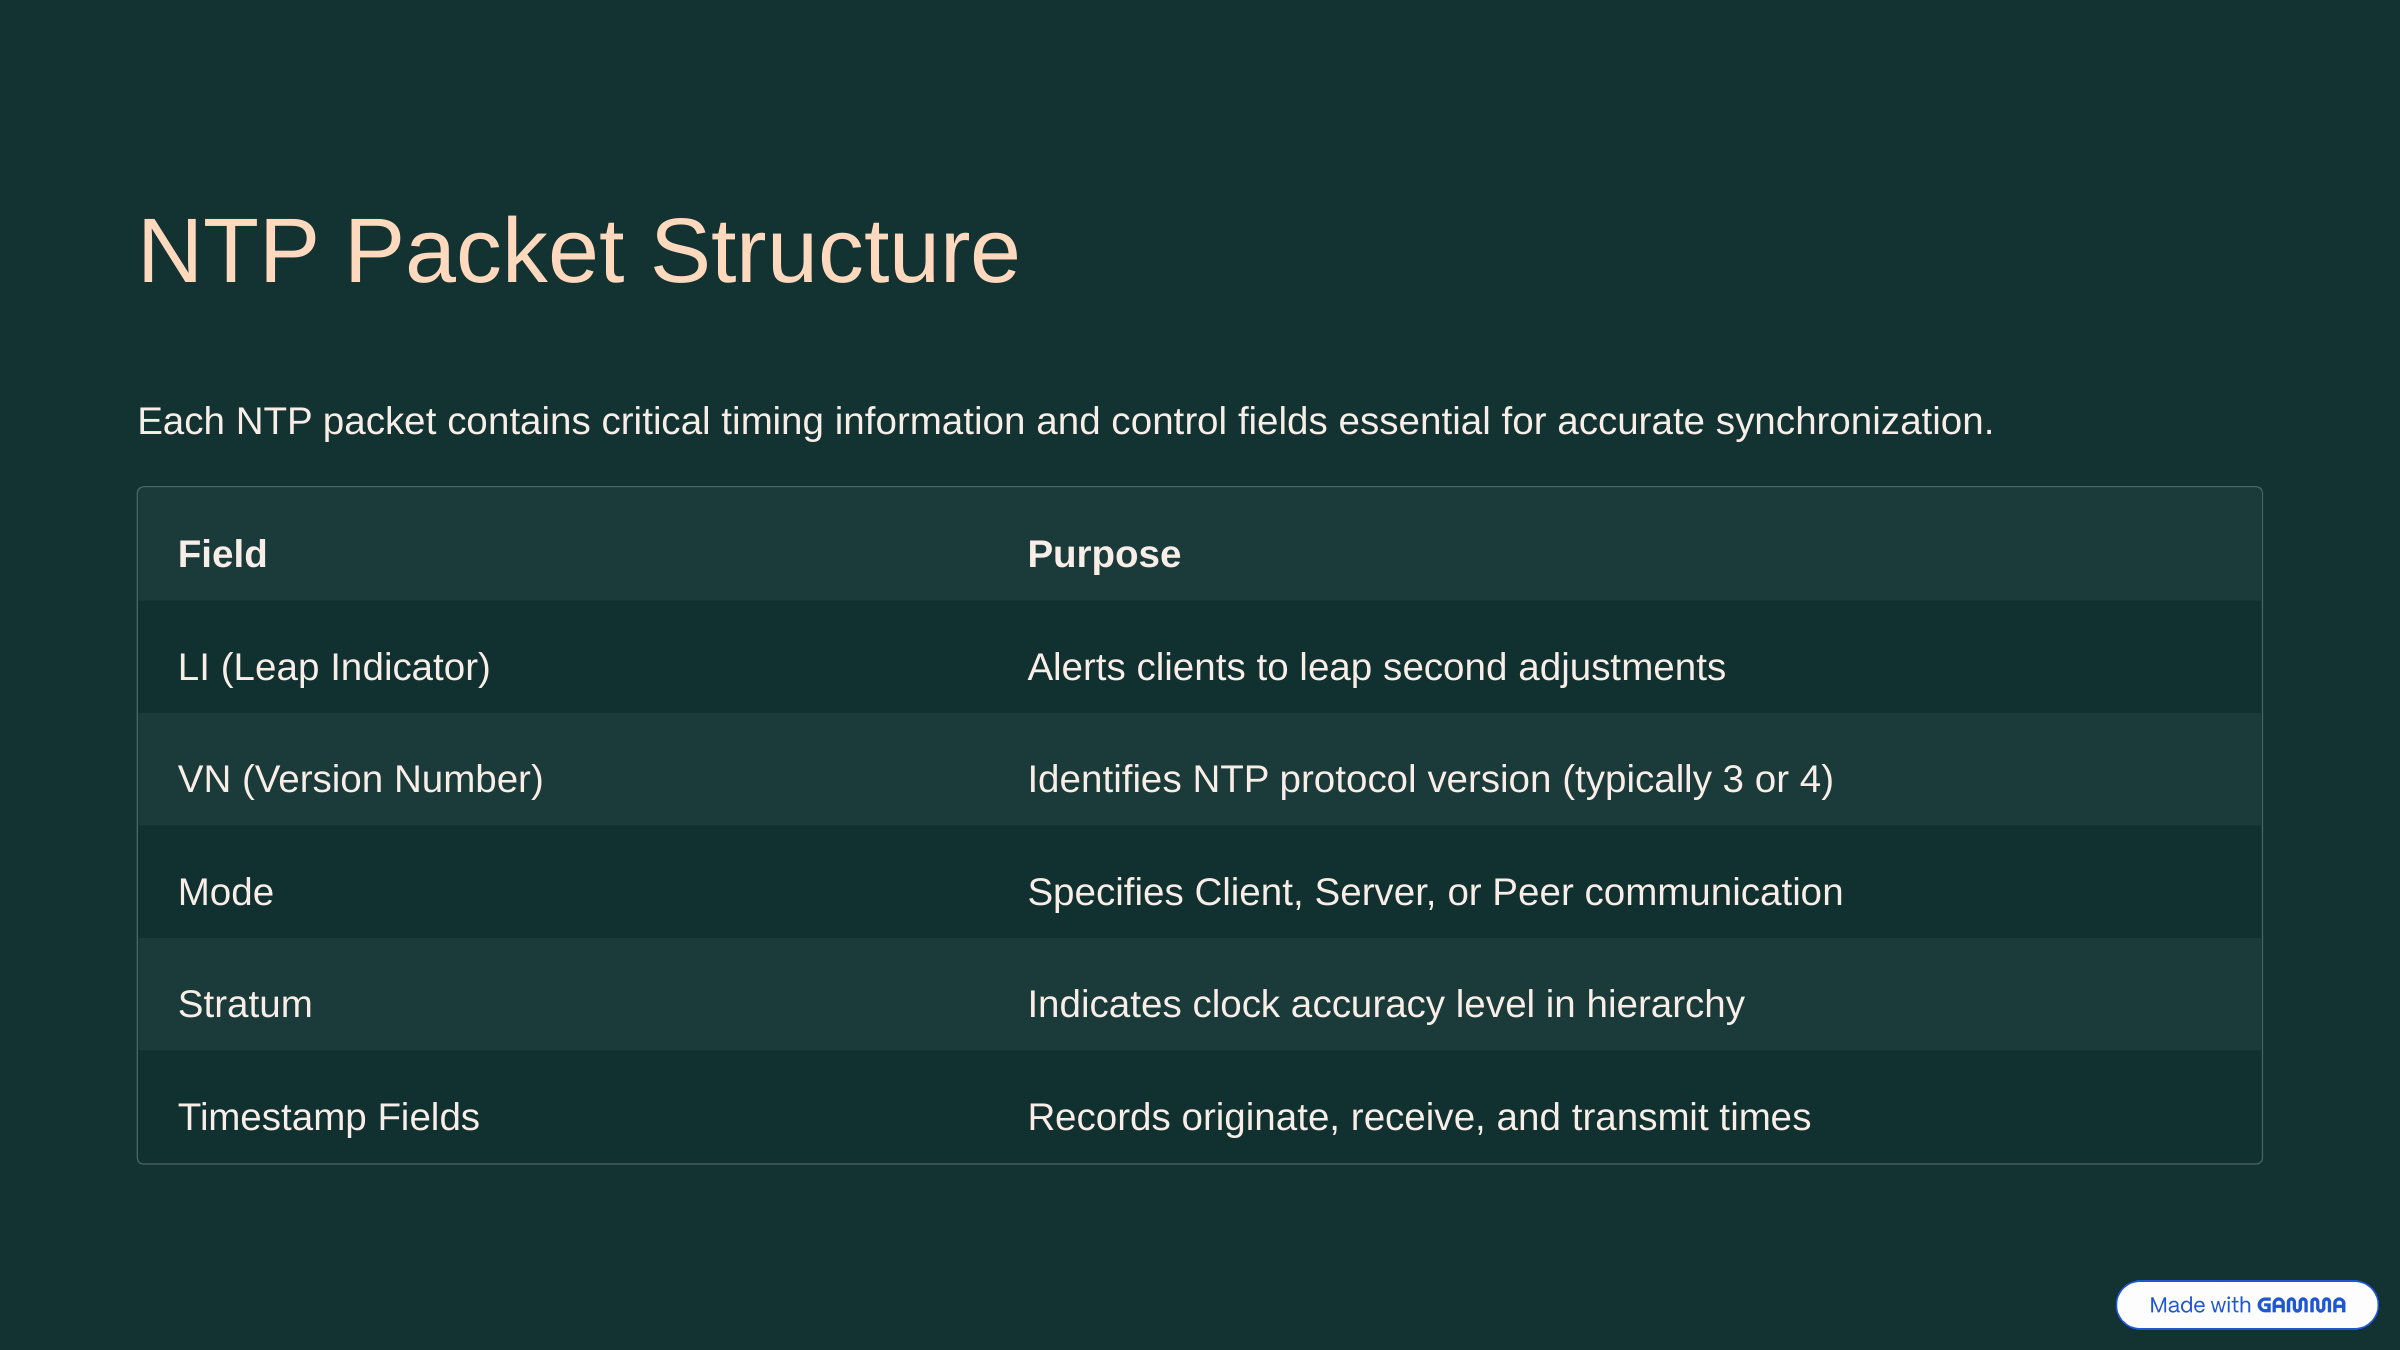

NTP Packet Structure
Each NTP packet contains critical timing information and control fields essential for accurate synchronization.

Field
Purpose

LI (Leap Indicator)
Alerts clients to leap second adjustments

VN (Version Number)
Identifies NTP protocol version (typically 3 or 4)

Mode
Specifies Client, Server, or Peer communication

Stratum
Indicates clock accuracy level in hierarchy

Timestamp Fields
Records originate, receive, and transmit times